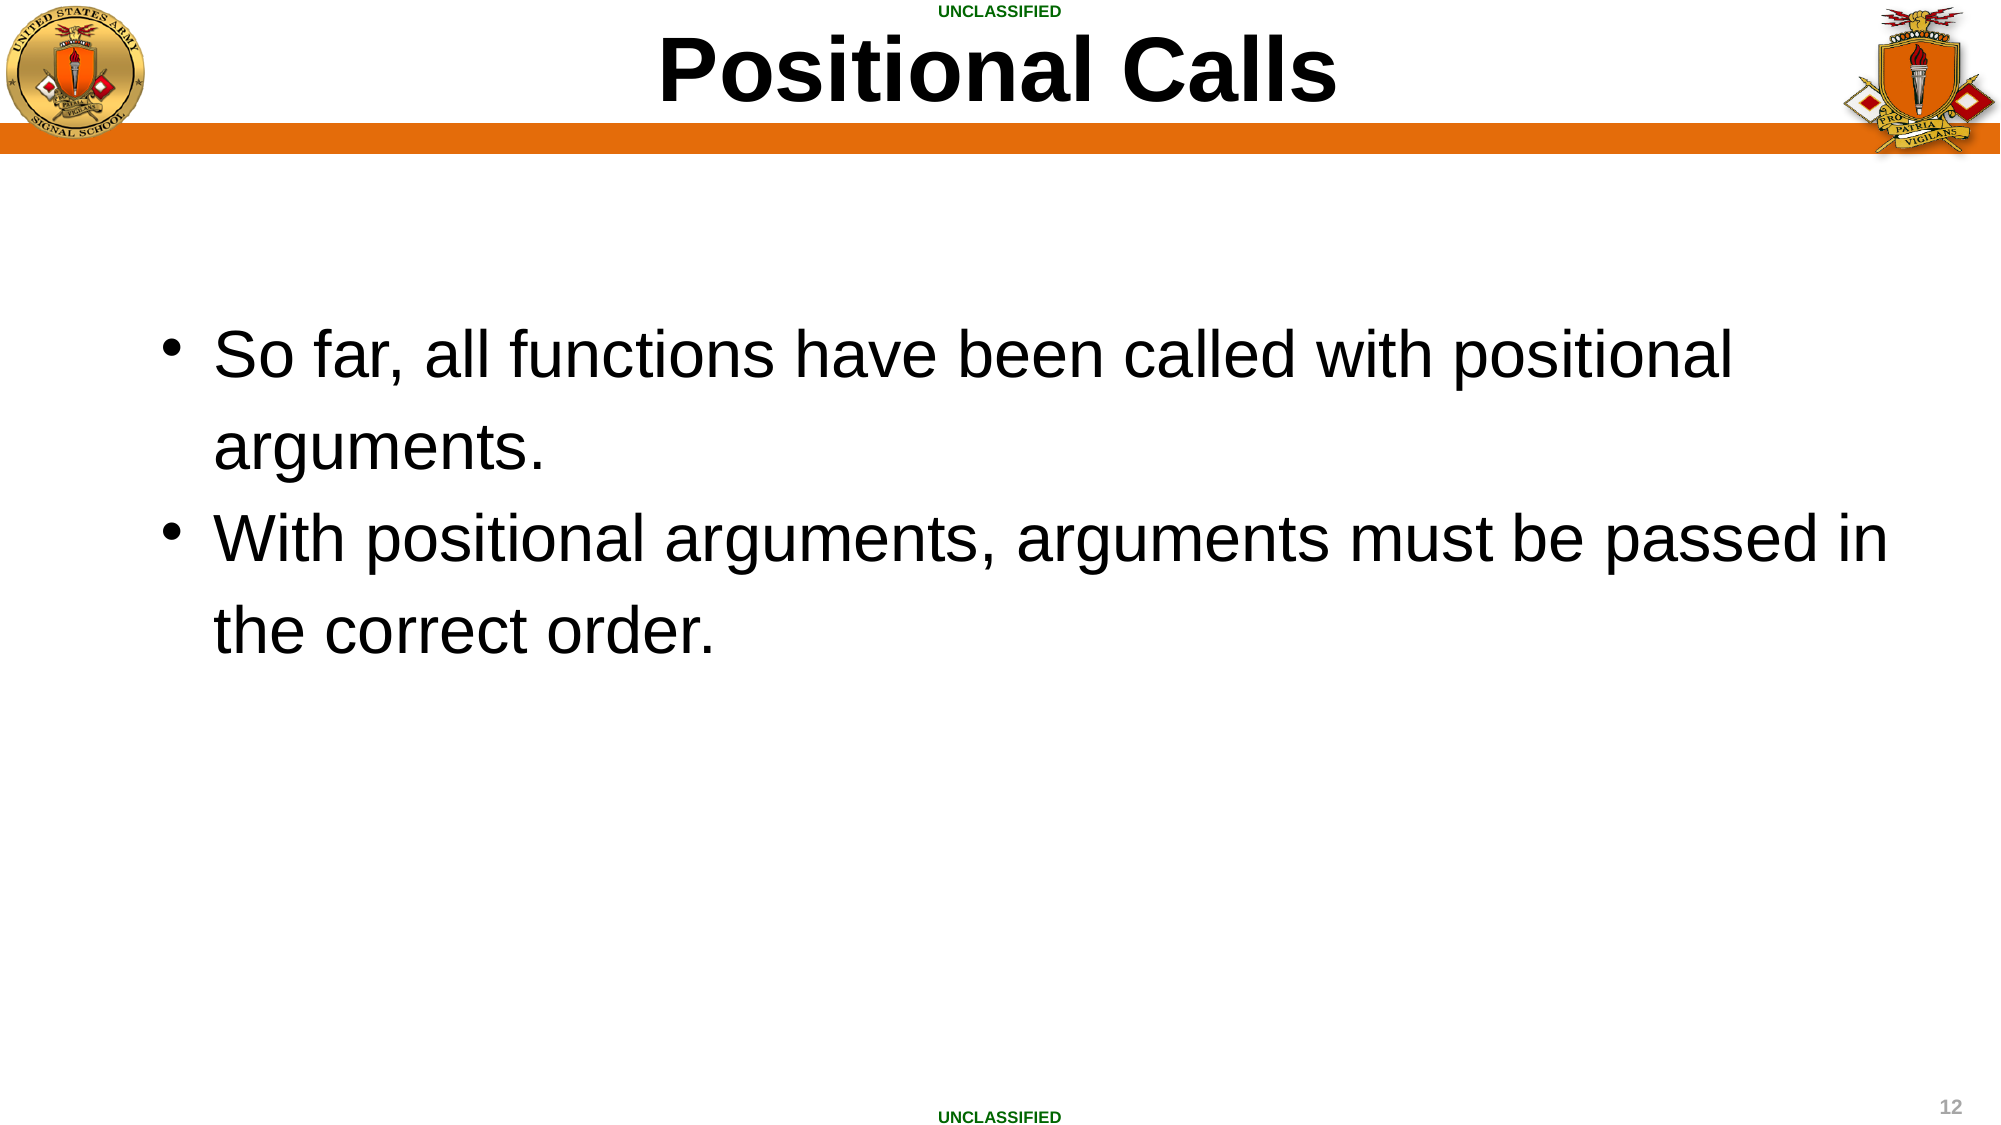

Positional Calls
So far, all functions have been called with positional arguments.
With positional arguments, arguments must be passed in the correct order.